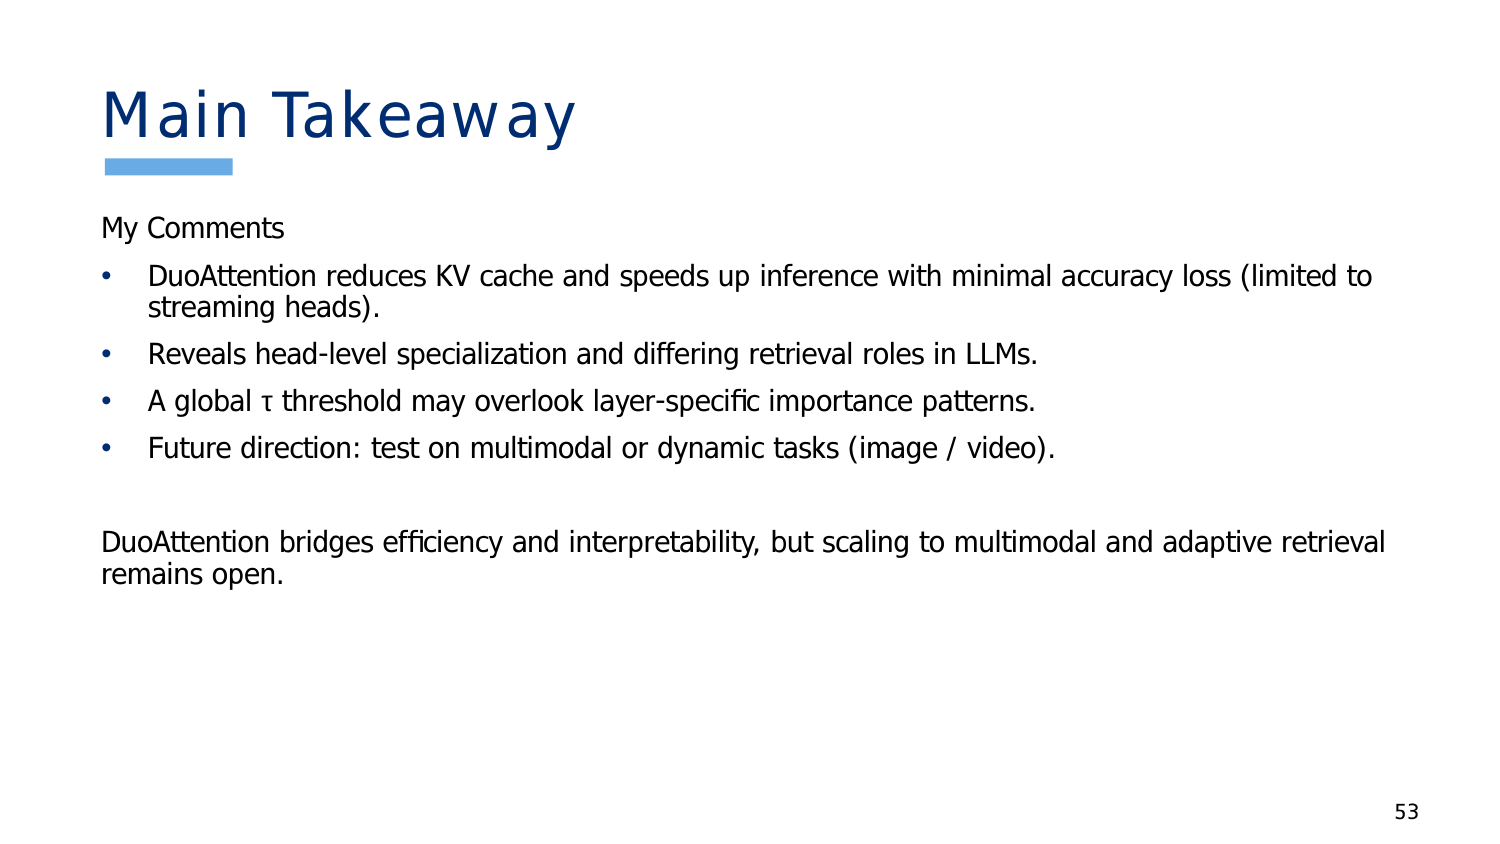

# Main Takeaway
My Comments
DuoAttention reduces KV cache and speeds up inference with minimal accuracy loss (limited to streaming heads).
Reveals head-level specialization and differing retrieval roles in LLMs.
A global τ threshold may overlook layer-specific importance patterns.
Future direction: test on multimodal or dynamic tasks (image / video).

DuoAttention bridges efficiency and interpretability, but scaling to multimodal and adaptive retrieval remains open.